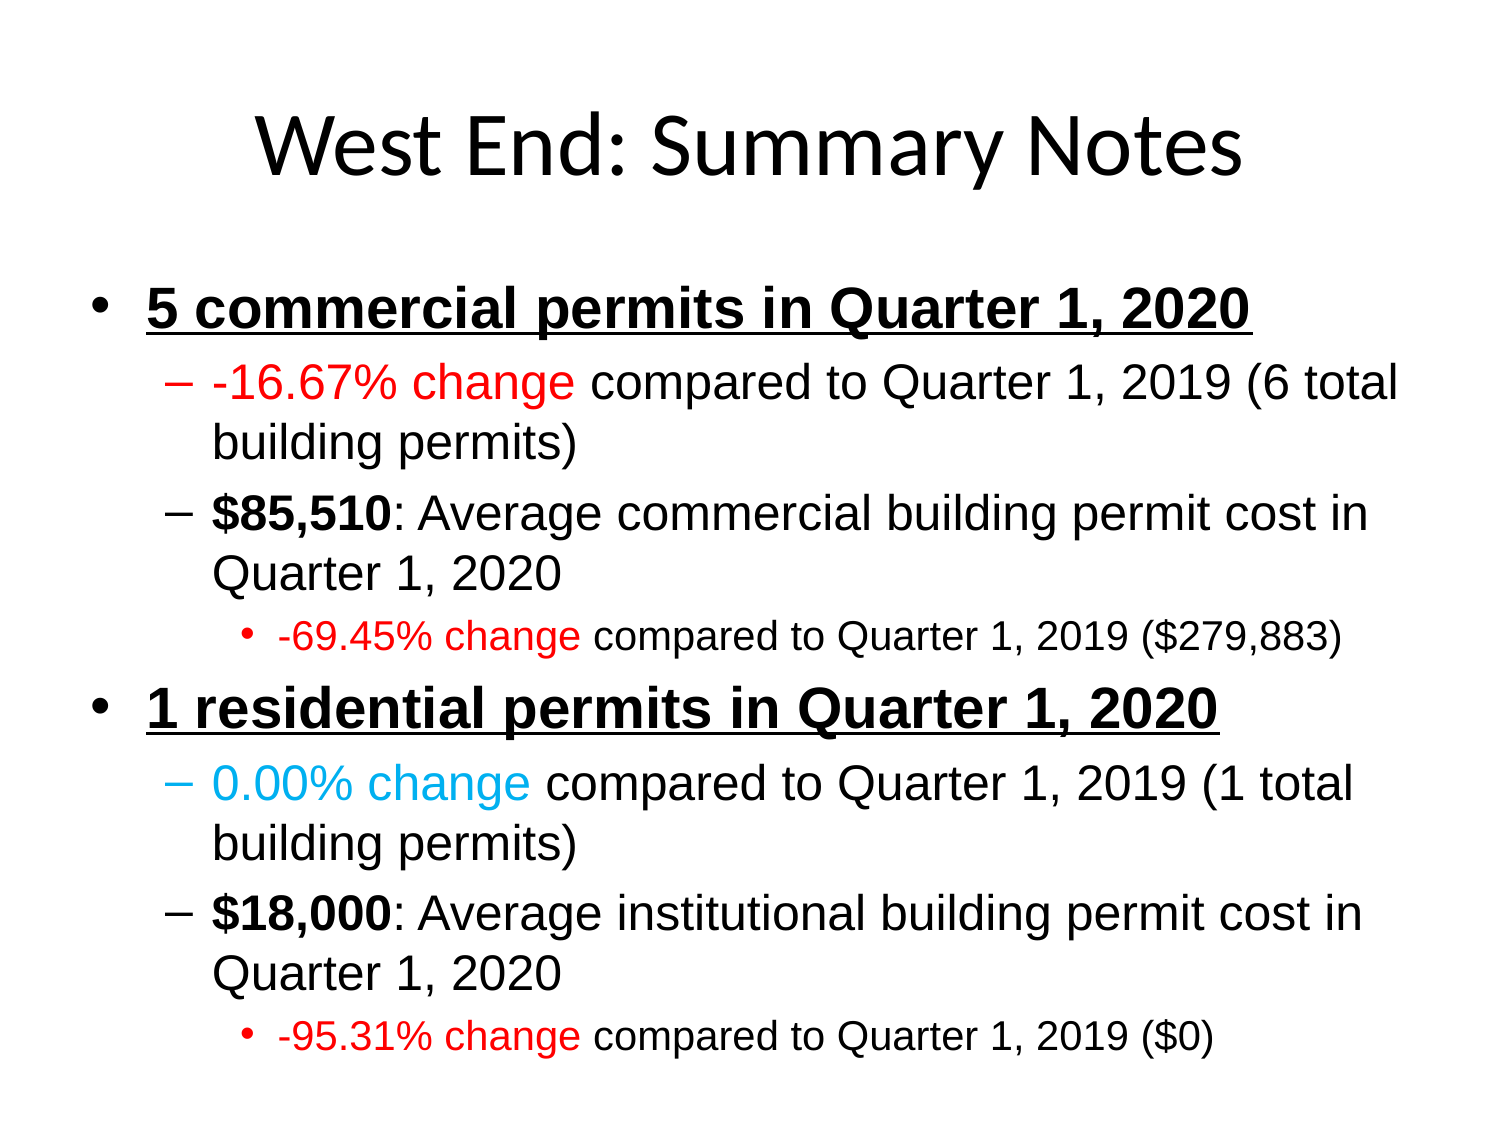

# West End: Summary Notes
5 commercial permits in Quarter 1, 2020
-16.67% change compared to Quarter 1, 2019 (6 total building permits)
$85,510: Average commercial building permit cost in Quarter 1, 2020
-69.45% change compared to Quarter 1, 2019 ($279,883)
1 residential permits in Quarter 1, 2020
0.00% change compared to Quarter 1, 2019 (1 total building permits)
$18,000: Average institutional building permit cost in Quarter 1, 2020
-95.31% change compared to Quarter 1, 2019 ($0)